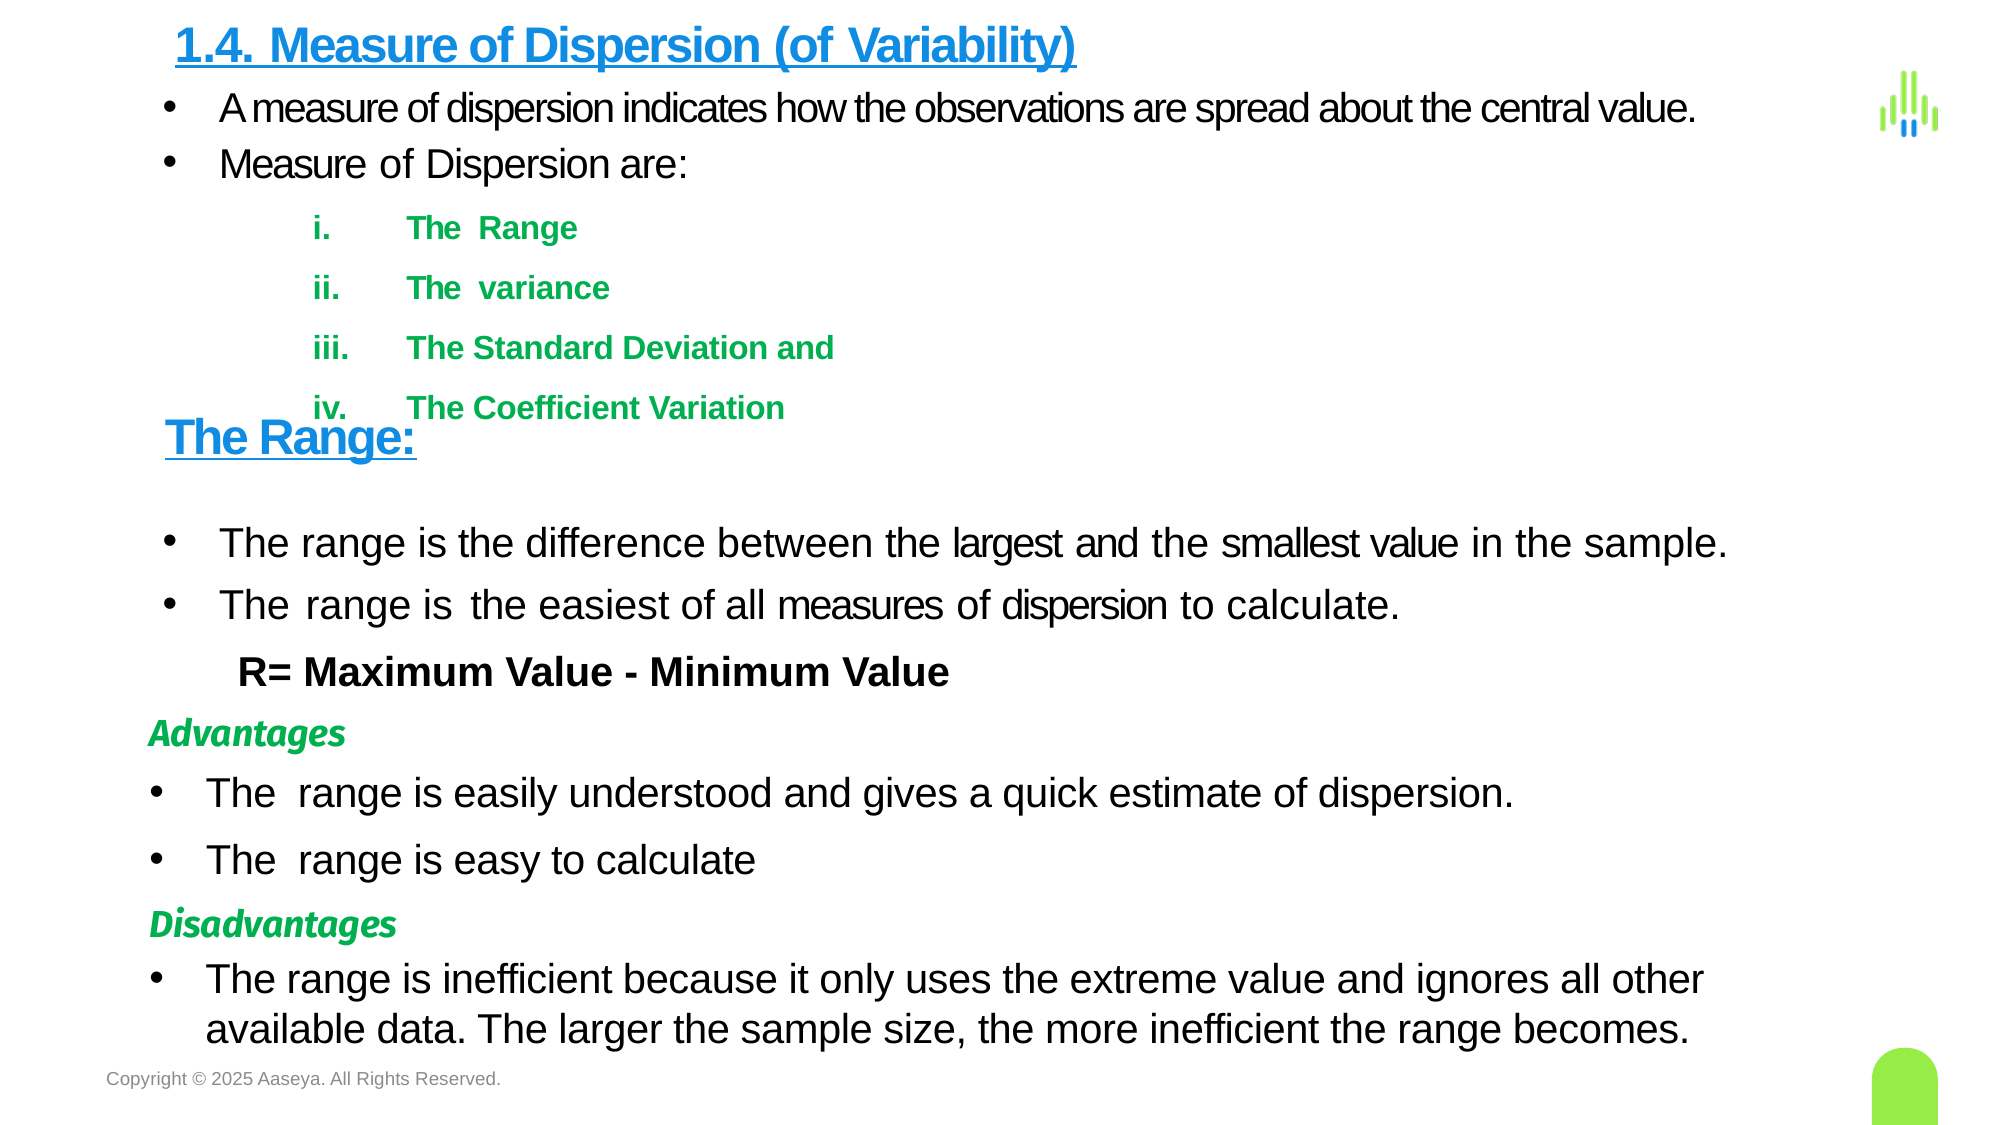

# 1.4. Measure of Dispersion (of Variability)
A measure of dispersion indicates how the observations are spread about the central value.
Measure of Dispersion are:
The  Range
The  variance
The Standard Deviation and
The Coefficient Variation

The Range:
The range is the difference between the largest and the smallest value in the sample.
The range is the easiest of all measures of dispersion to calculate.
R= Maximum Value - Minimum Value
Advantages
The  range is easily understood and gives a quick estimate of dispersion.
The  range is easy to calculate
Disadvantages
The range is inefficient because it only uses the extreme value and ignores all other available data. The larger the sample size, the more inefficient the range becomes.
Copyright © 2025 Aaseya. All Rights Reserved.